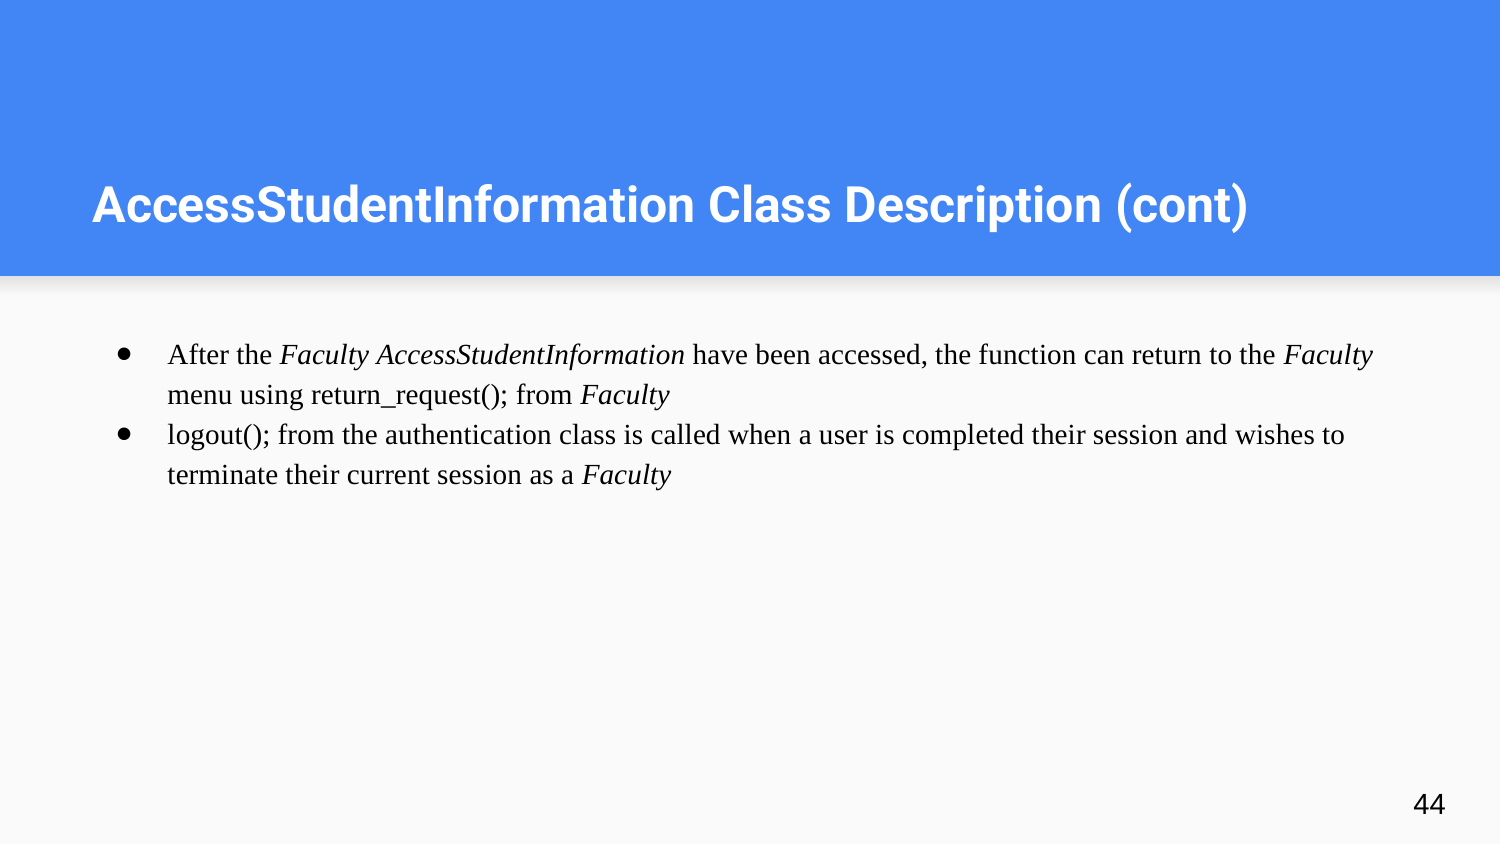

# AccessStudentInformation Class Description (cont)
After the Faculty AccessStudentInformation have been accessed, the function can return to the Faculty menu using return_request(); from Faculty
logout(); from the authentication class is called when a user is completed their session and wishes to terminate their current session as a Faculty
44